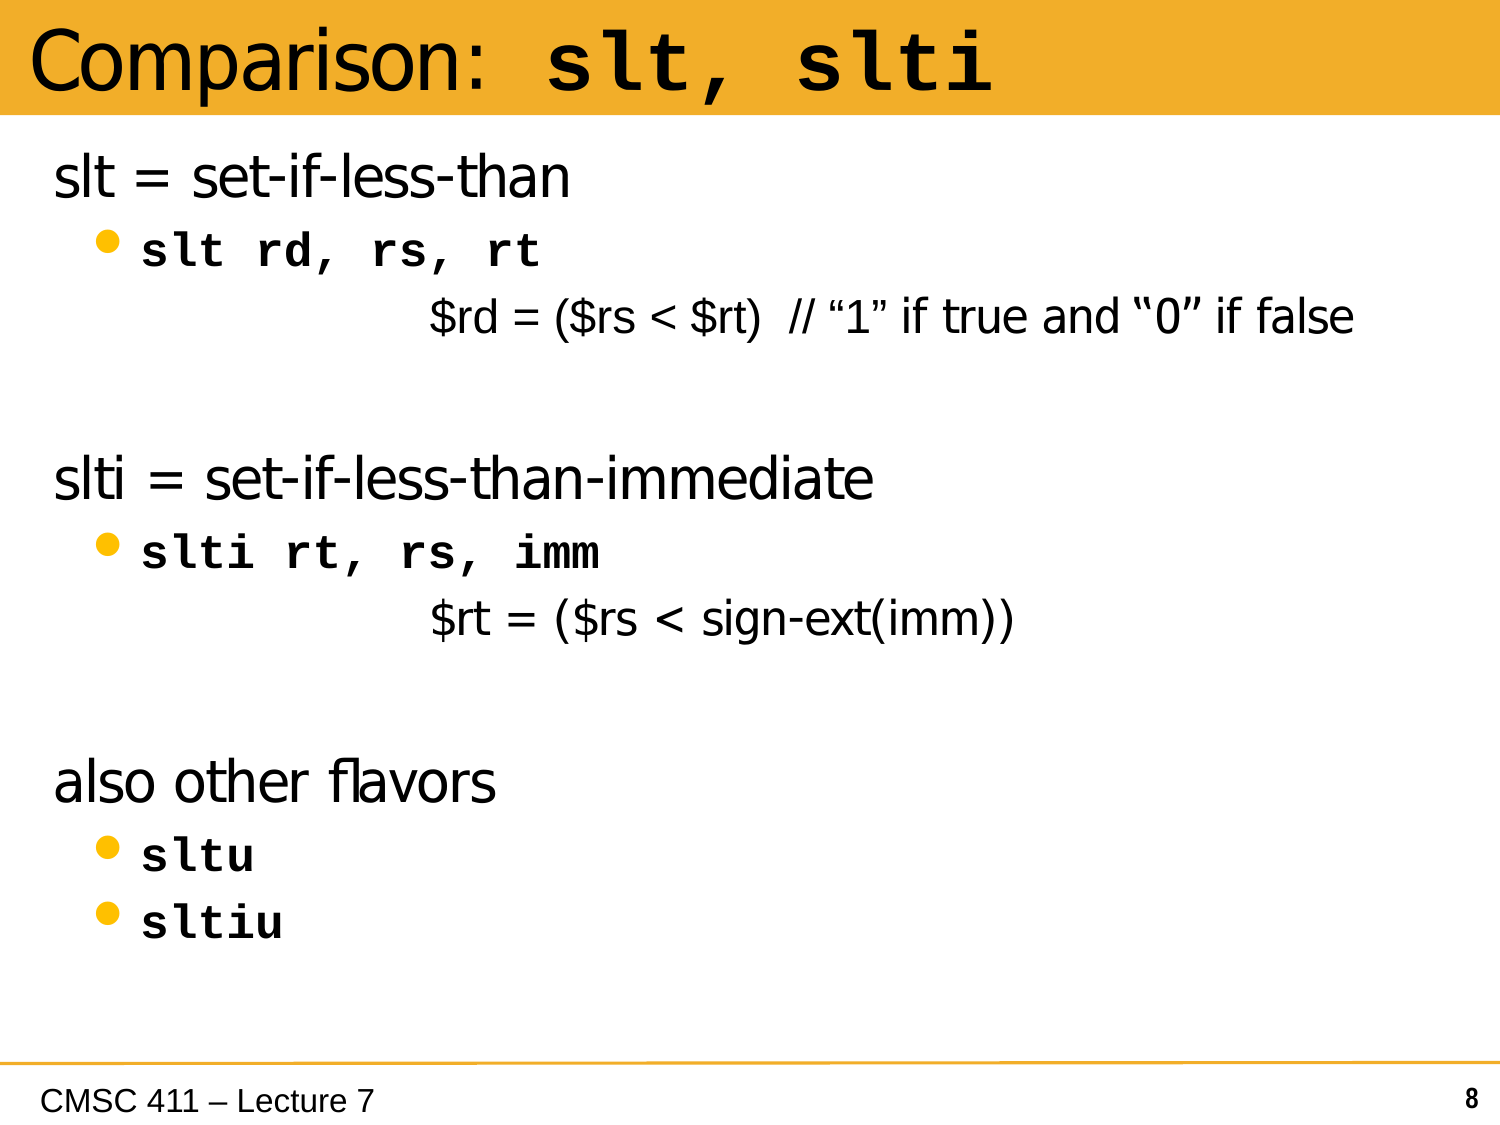

# Comparison:  slt, slti
slt = set-if-less-than
slt rd, rs, rt
		$rd = ($rs < $rt)  // “1” if true and “0” if false

slti = set-if-less-than-immediate
slti rt, rs, imm
		$rt = ($rs < sign-ext(imm))

also other flavors
sltu
sltiu
8